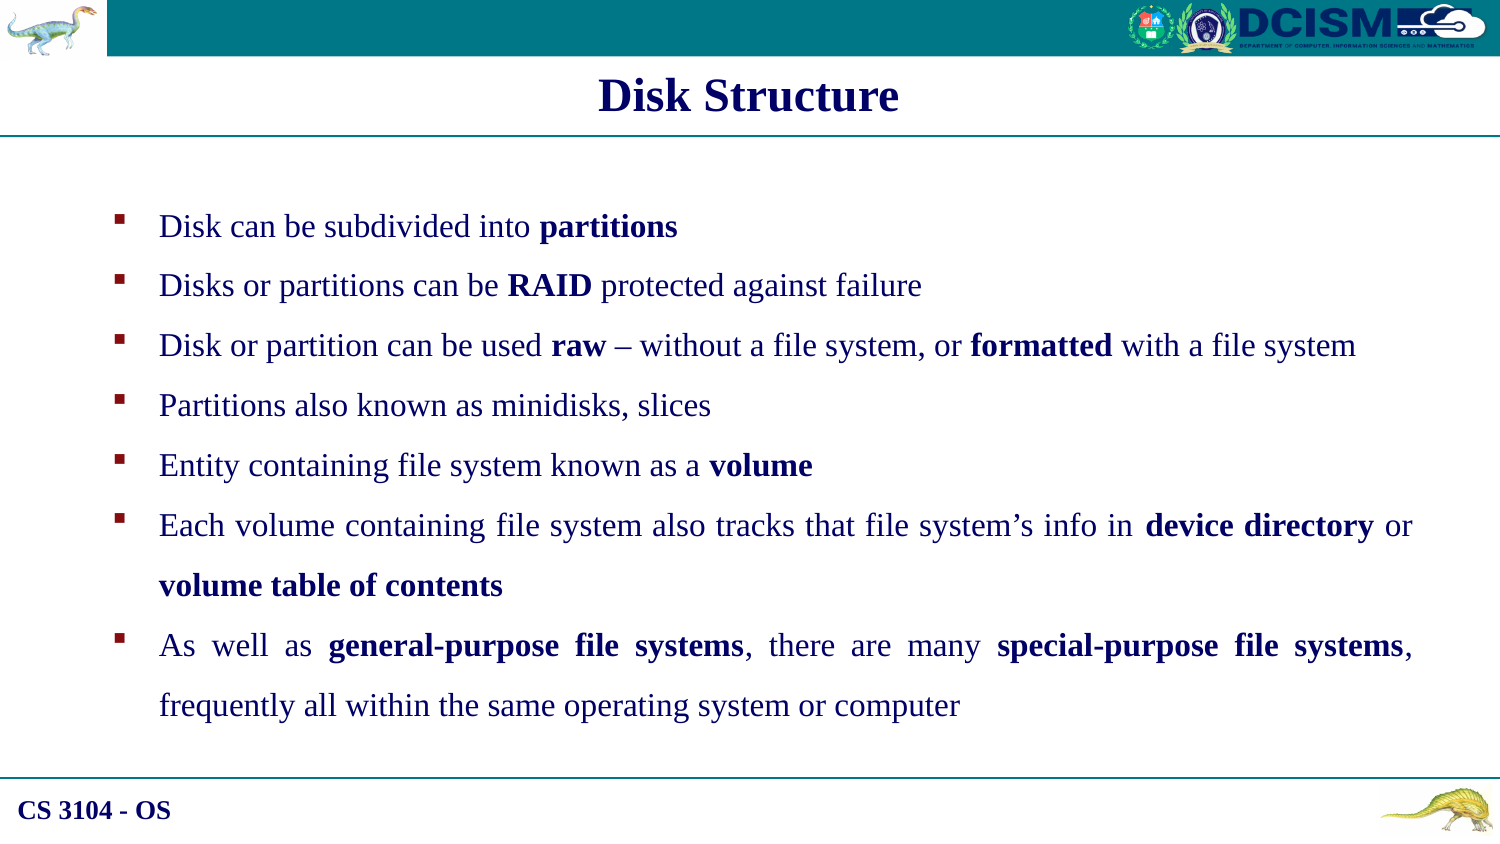

Disk Structure
Disk can be subdivided into partitions
Disks or partitions can be RAID protected against failure
Disk or partition can be used raw – without a file system, or formatted with a file system
Partitions also known as minidisks, slices
Entity containing file system known as a volume
Each volume containing file system also tracks that file system’s info in device directory or volume table of contents
As well as general-purpose file systems, there are many special-purpose file systems, frequently all within the same operating system or computer